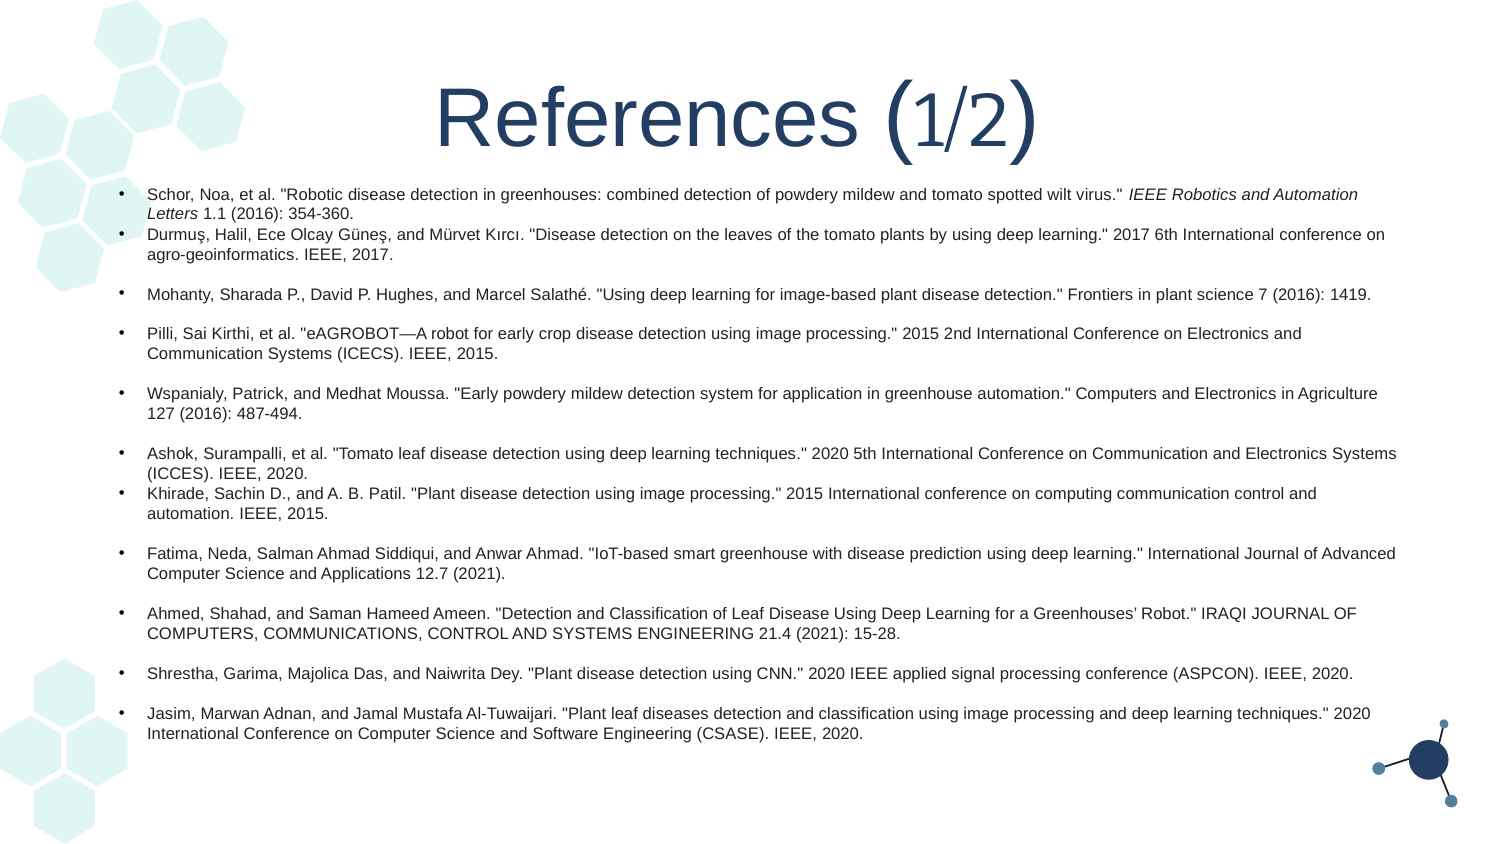

References (1/2)
Schor, Noa, et al. "Robotic disease detection in greenhouses: combined detection of powdery mildew and tomato spotted wilt virus." IEEE Robotics and Automation Letters 1.1 (2016): 354-360.
Durmuş, Halil, Ece Olcay Güneş, and Mürvet Kırcı. "Disease detection on the leaves of the tomato plants by using deep learning." 2017 6th International conference on agro-geoinformatics. IEEE, 2017.

Mohanty, Sharada P., David P. Hughes, and Marcel Salathé. "Using deep learning for image-based plant disease detection." Frontiers in plant science 7 (2016): 1419.

Pilli, Sai Kirthi, et al. "eAGROBOT—A robot for early crop disease detection using image processing." 2015 2nd International Conference on Electronics and Communication Systems (ICECS). IEEE, 2015.

Wspanialy, Patrick, and Medhat Moussa. "Early powdery mildew detection system for application in greenhouse automation." Computers and Electronics in Agriculture 127 (2016): 487-494.

Ashok, Surampalli, et al. "Tomato leaf disease detection using deep learning techniques." 2020 5th International Conference on Communication and Electronics Systems (ICCES). IEEE, 2020.
Khirade, Sachin D., and A. B. Patil. "Plant disease detection using image processing." 2015 International conference on computing communication control and automation. IEEE, 2015.

Fatima, Neda, Salman Ahmad Siddiqui, and Anwar Ahmad. "IoT-based smart greenhouse with disease prediction using deep learning." International Journal of Advanced Computer Science and Applications 12.7 (2021).

Ahmed, Shahad, and Saman Hameed Ameen. "Detection and Classification of Leaf Disease Using Deep Learning for a Greenhouses’ Robot." IRAQI JOURNAL OF COMPUTERS, COMMUNICATIONS, CONTROL AND SYSTEMS ENGINEERING 21.4 (2021): 15-28.

Shrestha, Garima, Majolica Das, and Naiwrita Dey. "Plant disease detection using CNN." 2020 IEEE applied signal processing conference (ASPCON). IEEE, 2020.

Jasim, Marwan Adnan, and Jamal Mustafa Al-Tuwaijari. "Plant leaf diseases detection and classification using image processing and deep learning techniques." 2020 International Conference on Computer Science and Software Engineering (CSASE). IEEE, 2020.